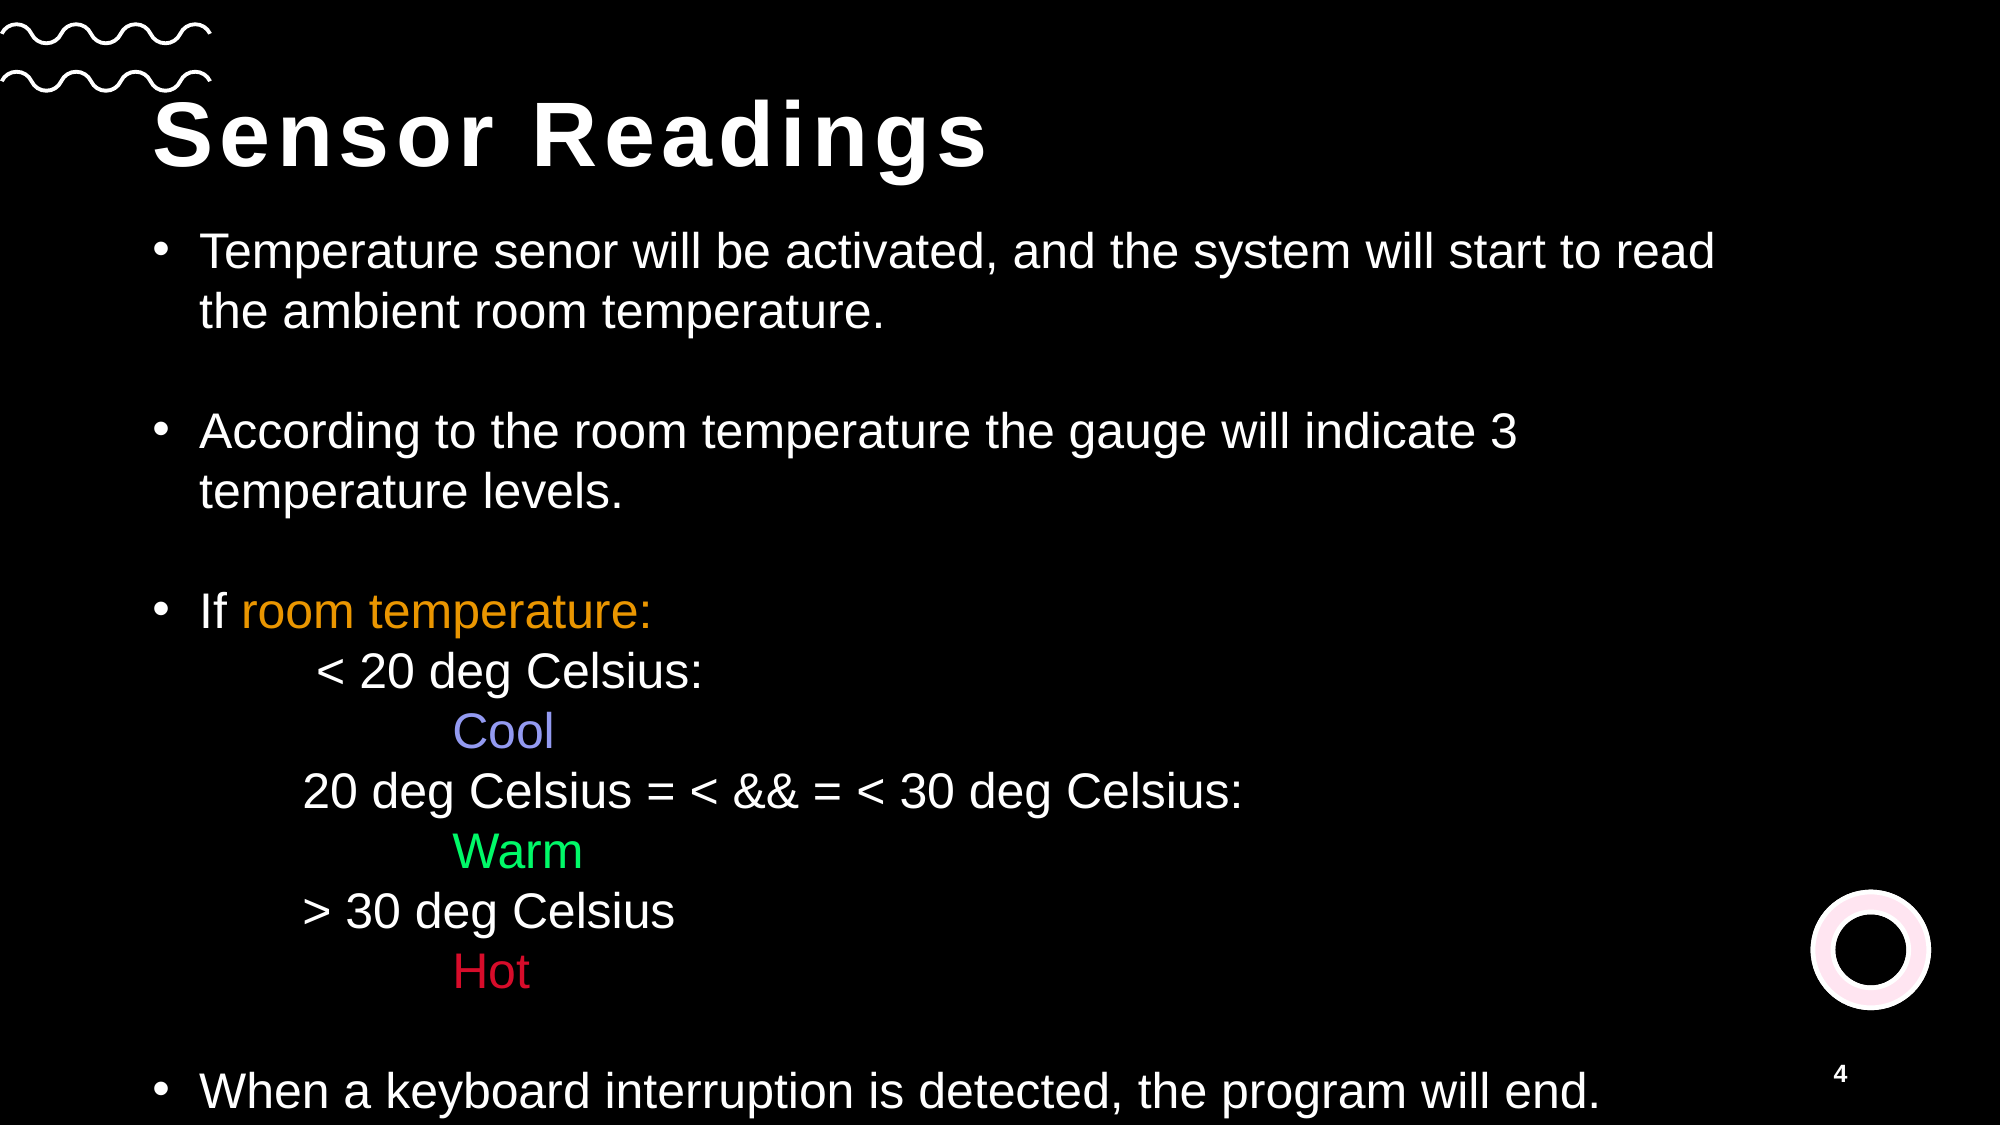

Sensor Readings

Temperature senor will be activated, and the system will start to read the ambient room temperature.

According to the room temperature the gauge will indicate 3 temperature levels.

If room temperature:
	 < 20 deg Celsius:
		Cool
	20 deg Celsius = < && = < 30 deg Celsius:
		Warm
	> 30 deg Celsius
		Hot

When a keyboard interruption is detected, the program will end.
4